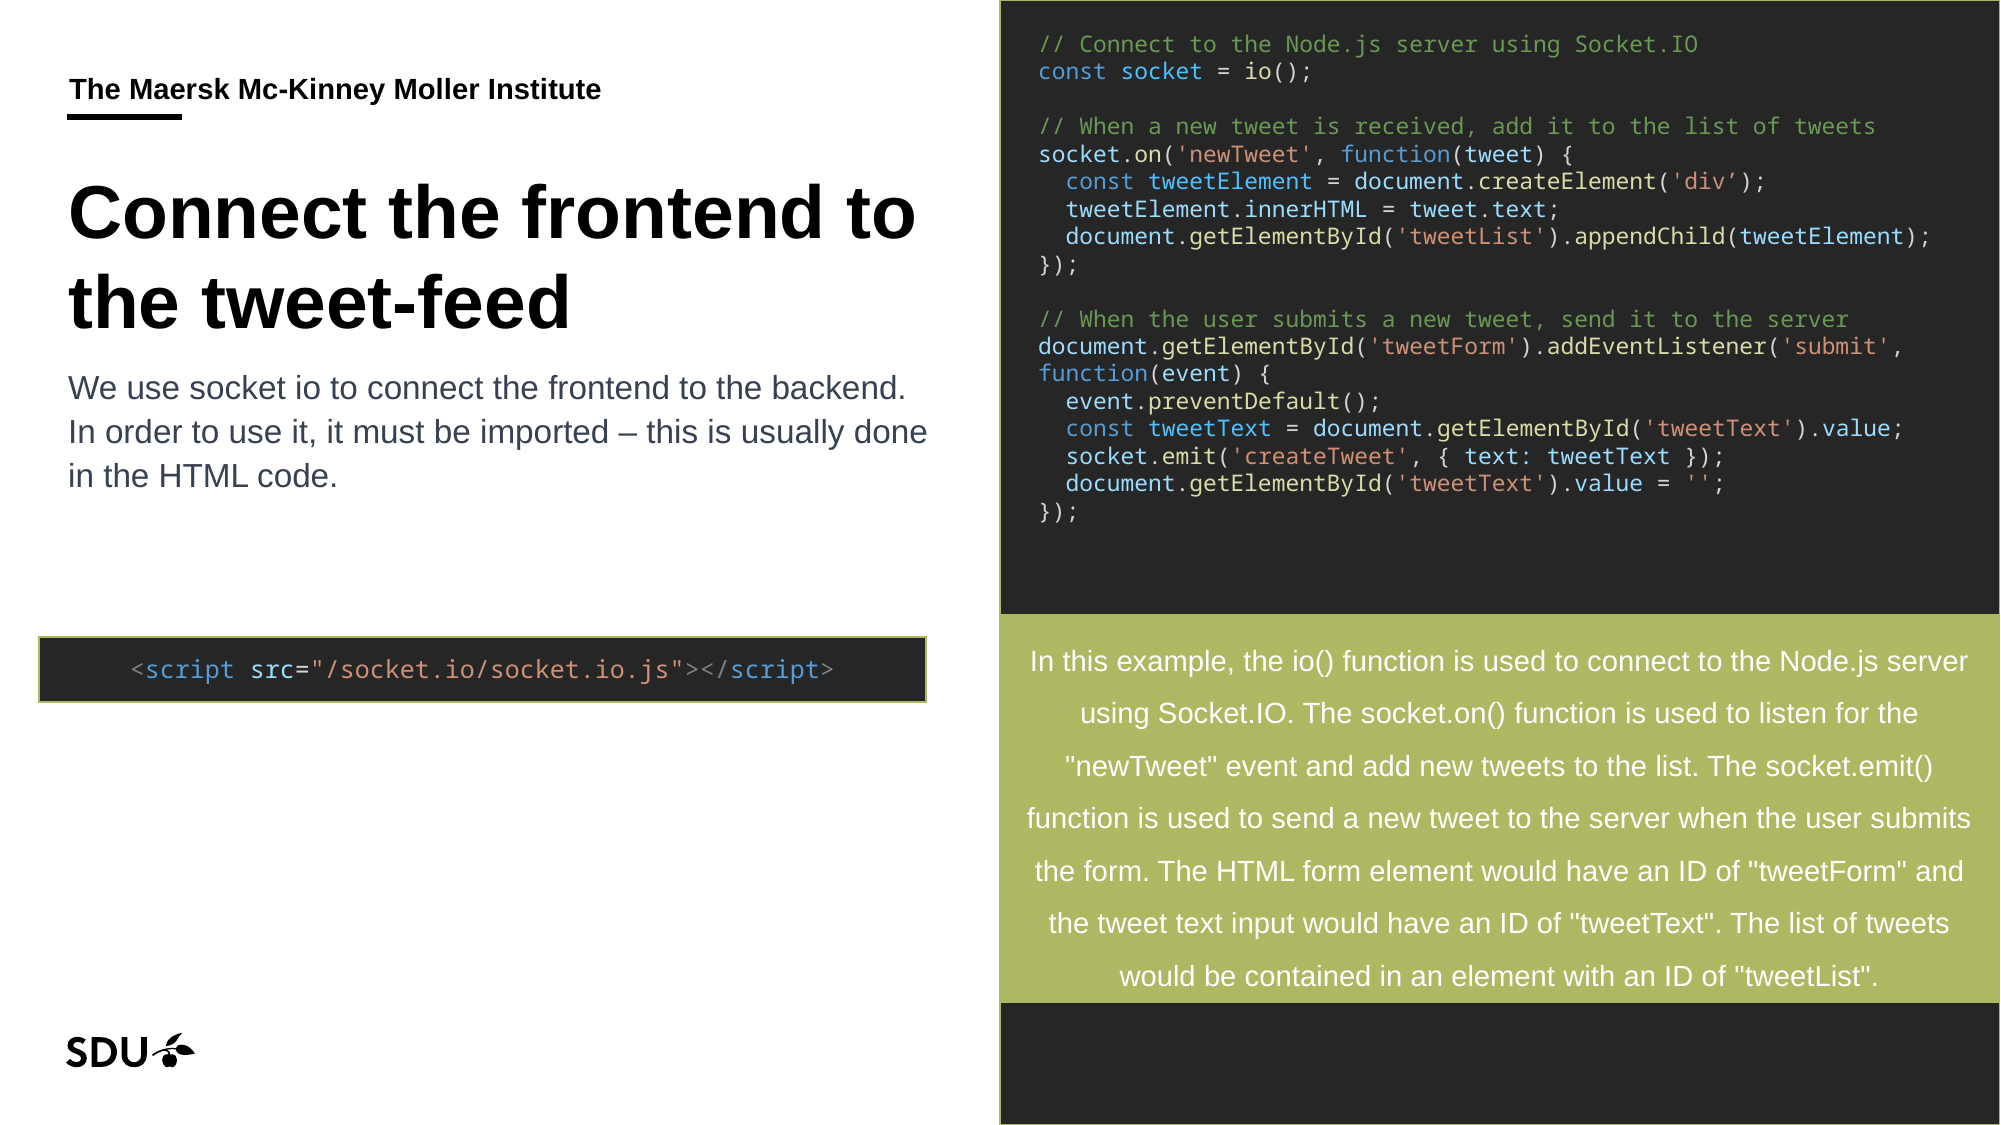

// Connect to the Node.js server using Socket.IO
const socket = io();
// When a new tweet is received, add it to the list of tweets
socket.on('newTweet', function(tweet) {
  const tweetElement = document.createElement('div’);
  tweetElement.innerHTML = tweet.text;
  document.getElementById('tweetList').appendChild(tweetElement);
});
// When the user submits a new tweet, send it to the server
document.getElementById('tweetForm').addEventListener('submit', function(event) {
  event.preventDefault();
  const tweetText = document.getElementById('tweetText').value;
  socket.emit('createTweet', { text: tweetText });
  document.getElementById('tweetText').value = '';
});

# Connect the frontend to the tweet-feed
We use socket io to connect the frontend to the backend. In order to use it, it must be imported – this is usually done in the HTML code.
In this example, the io() function is used to connect to the Node.js server using Socket.IO. The socket.on() function is used to listen for the "newTweet" event and add new tweets to the list. The socket.emit() function is used to send a new tweet to the server when the user submits the form. The HTML form element would have an ID of "tweetForm" and the tweet text input would have an ID of "tweetText". The list of tweets would be contained in an element with an ID of "tweetList".

<script src="/socket.io/socket.io.js"></script>
18/09/2024
56